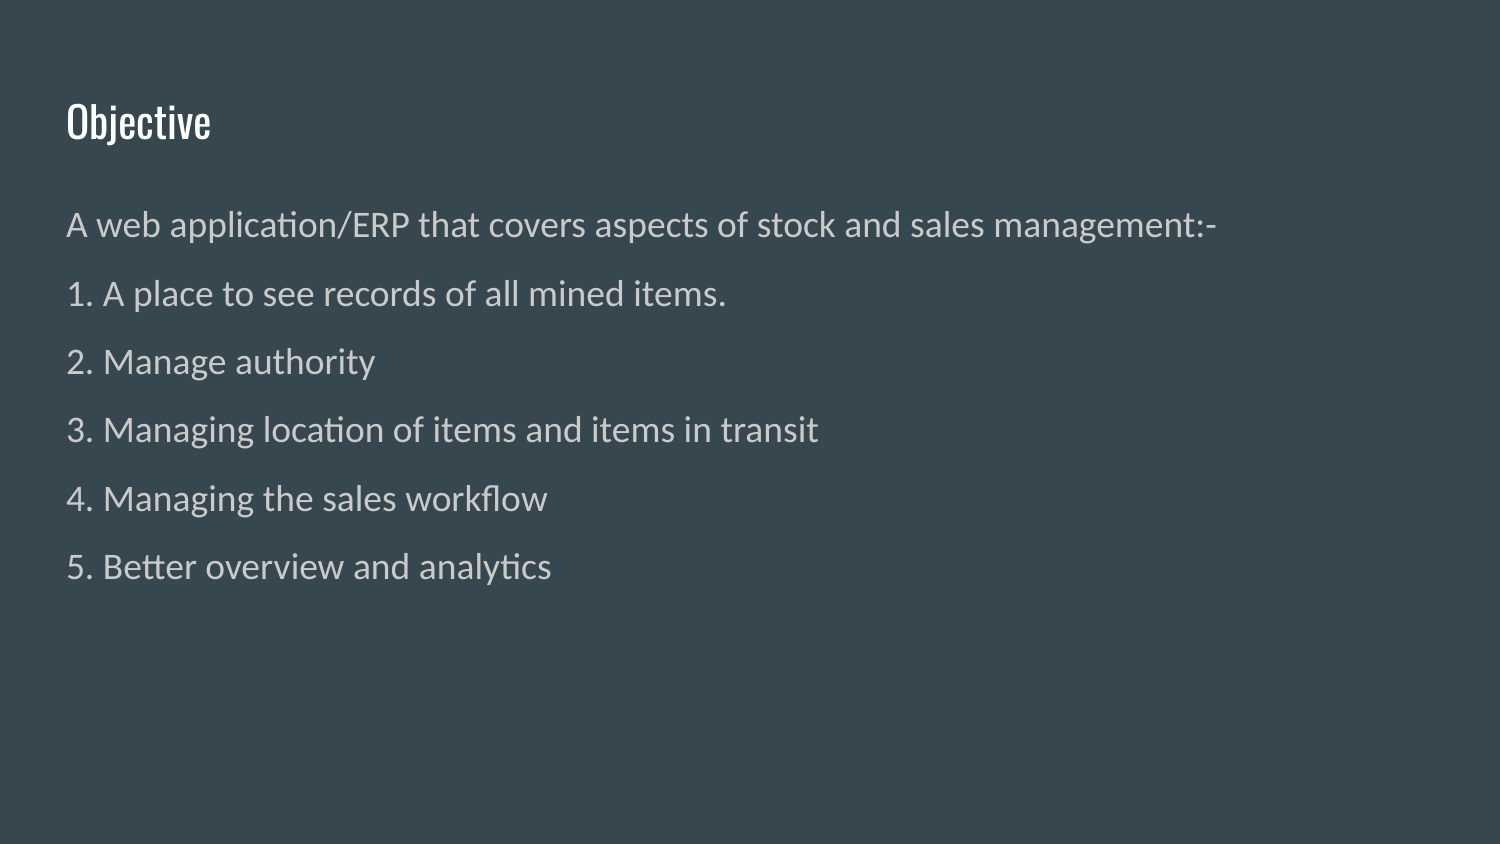

# Objective
A web application/ERP that covers aspects of stock and sales management:-
1. A place to see records of all mined items.
2. Manage authority
3. Managing location of items and items in transit
4. Managing the sales workflow
5. Better overview and analytics